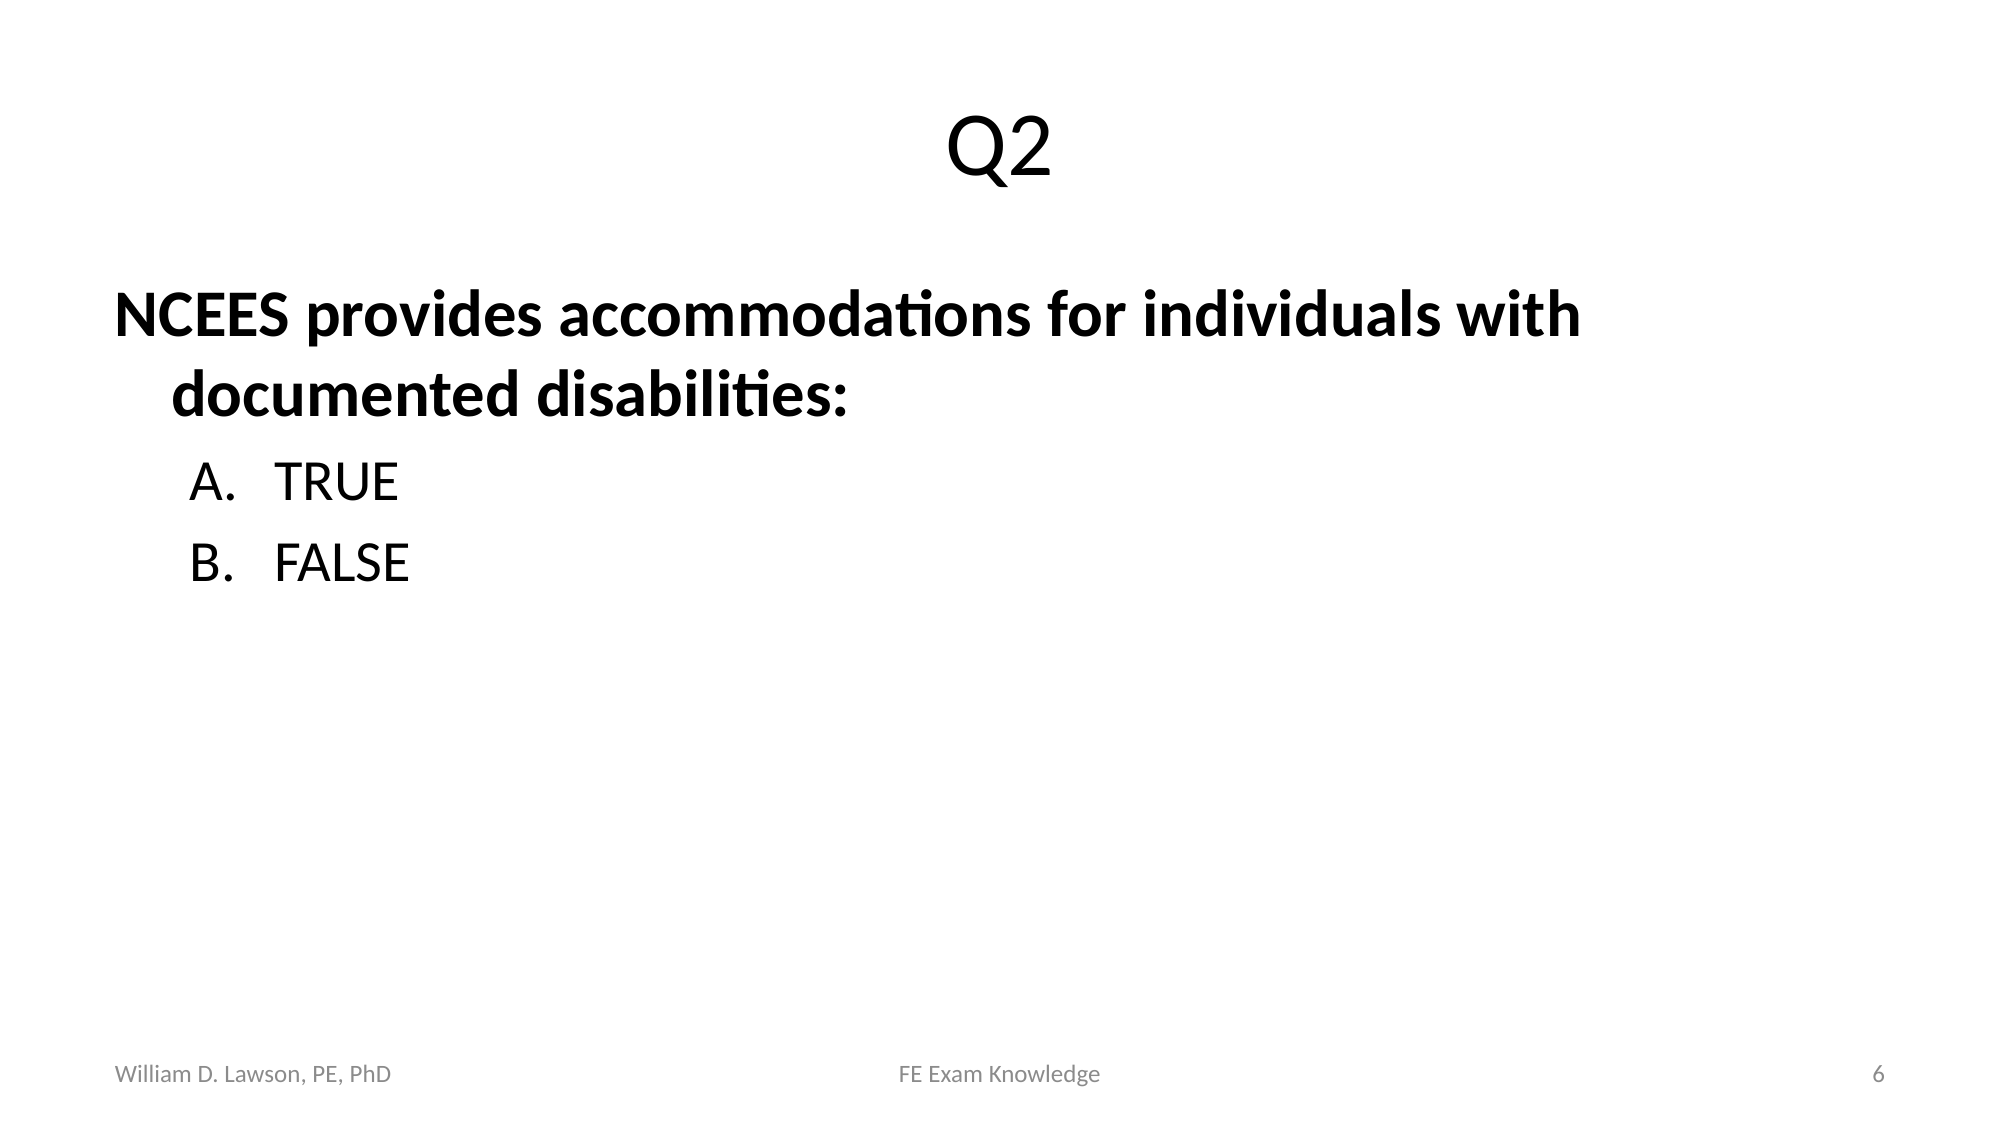

# Q2
NCEES provides accommodations for individuals with documented disabilities:
TRUE
FALSE

William D. Lawson, PE, PhD
FE Exam Knowledge
6